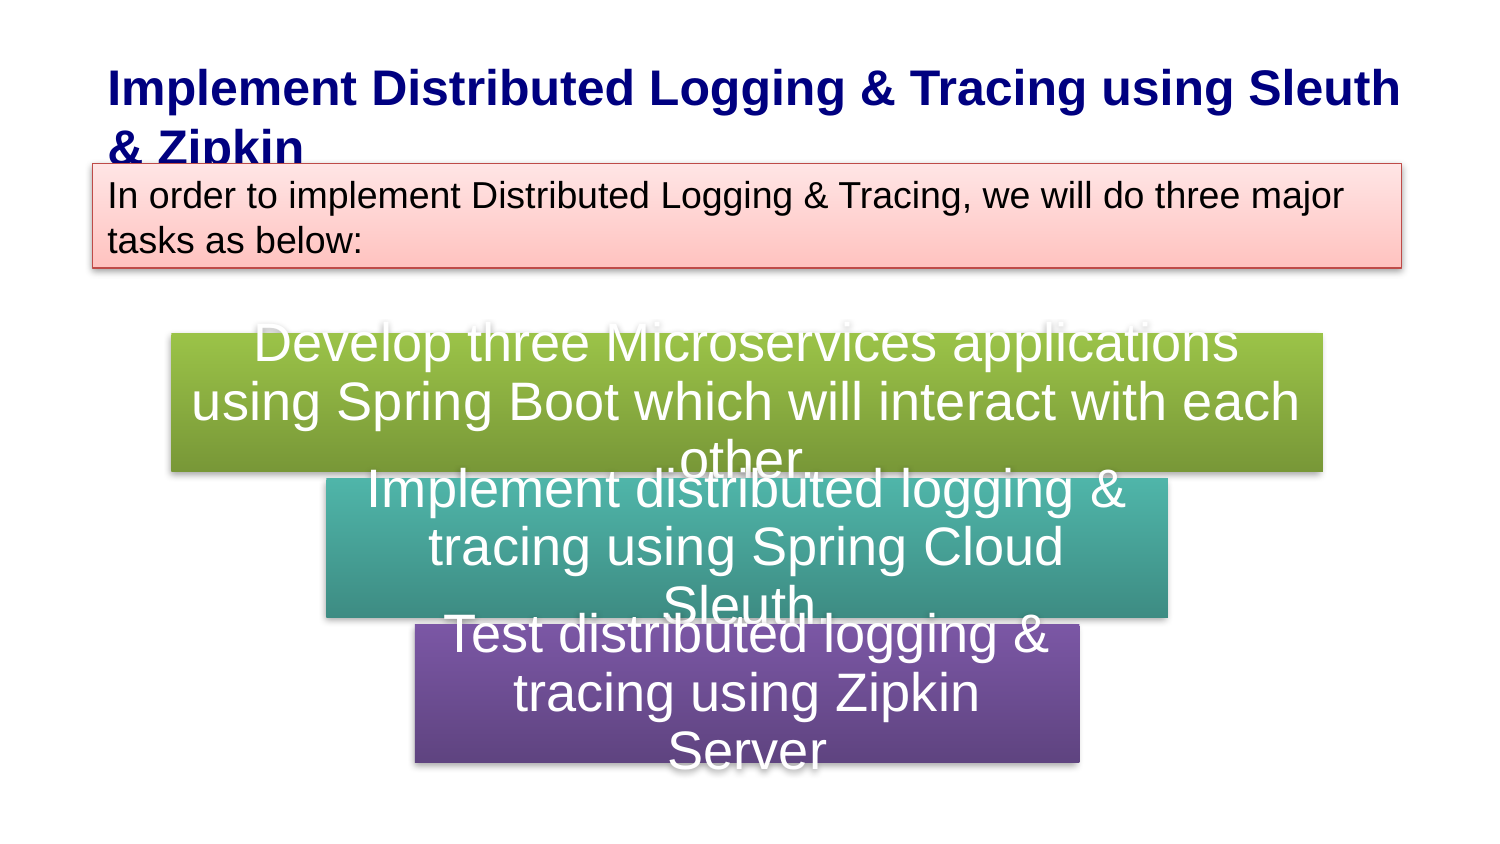

Implement Distributed Logging & Tracing using Sleuth & Zipkin
In order to implement Distributed Logging & Tracing, we will do three major tasks as below:
Develop three Microservices applications using Spring Boot which will interact with each other.
Implement distributed logging & tracing using Spring Cloud Sleuth.
Test distributed logging & tracing using Zipkin Server